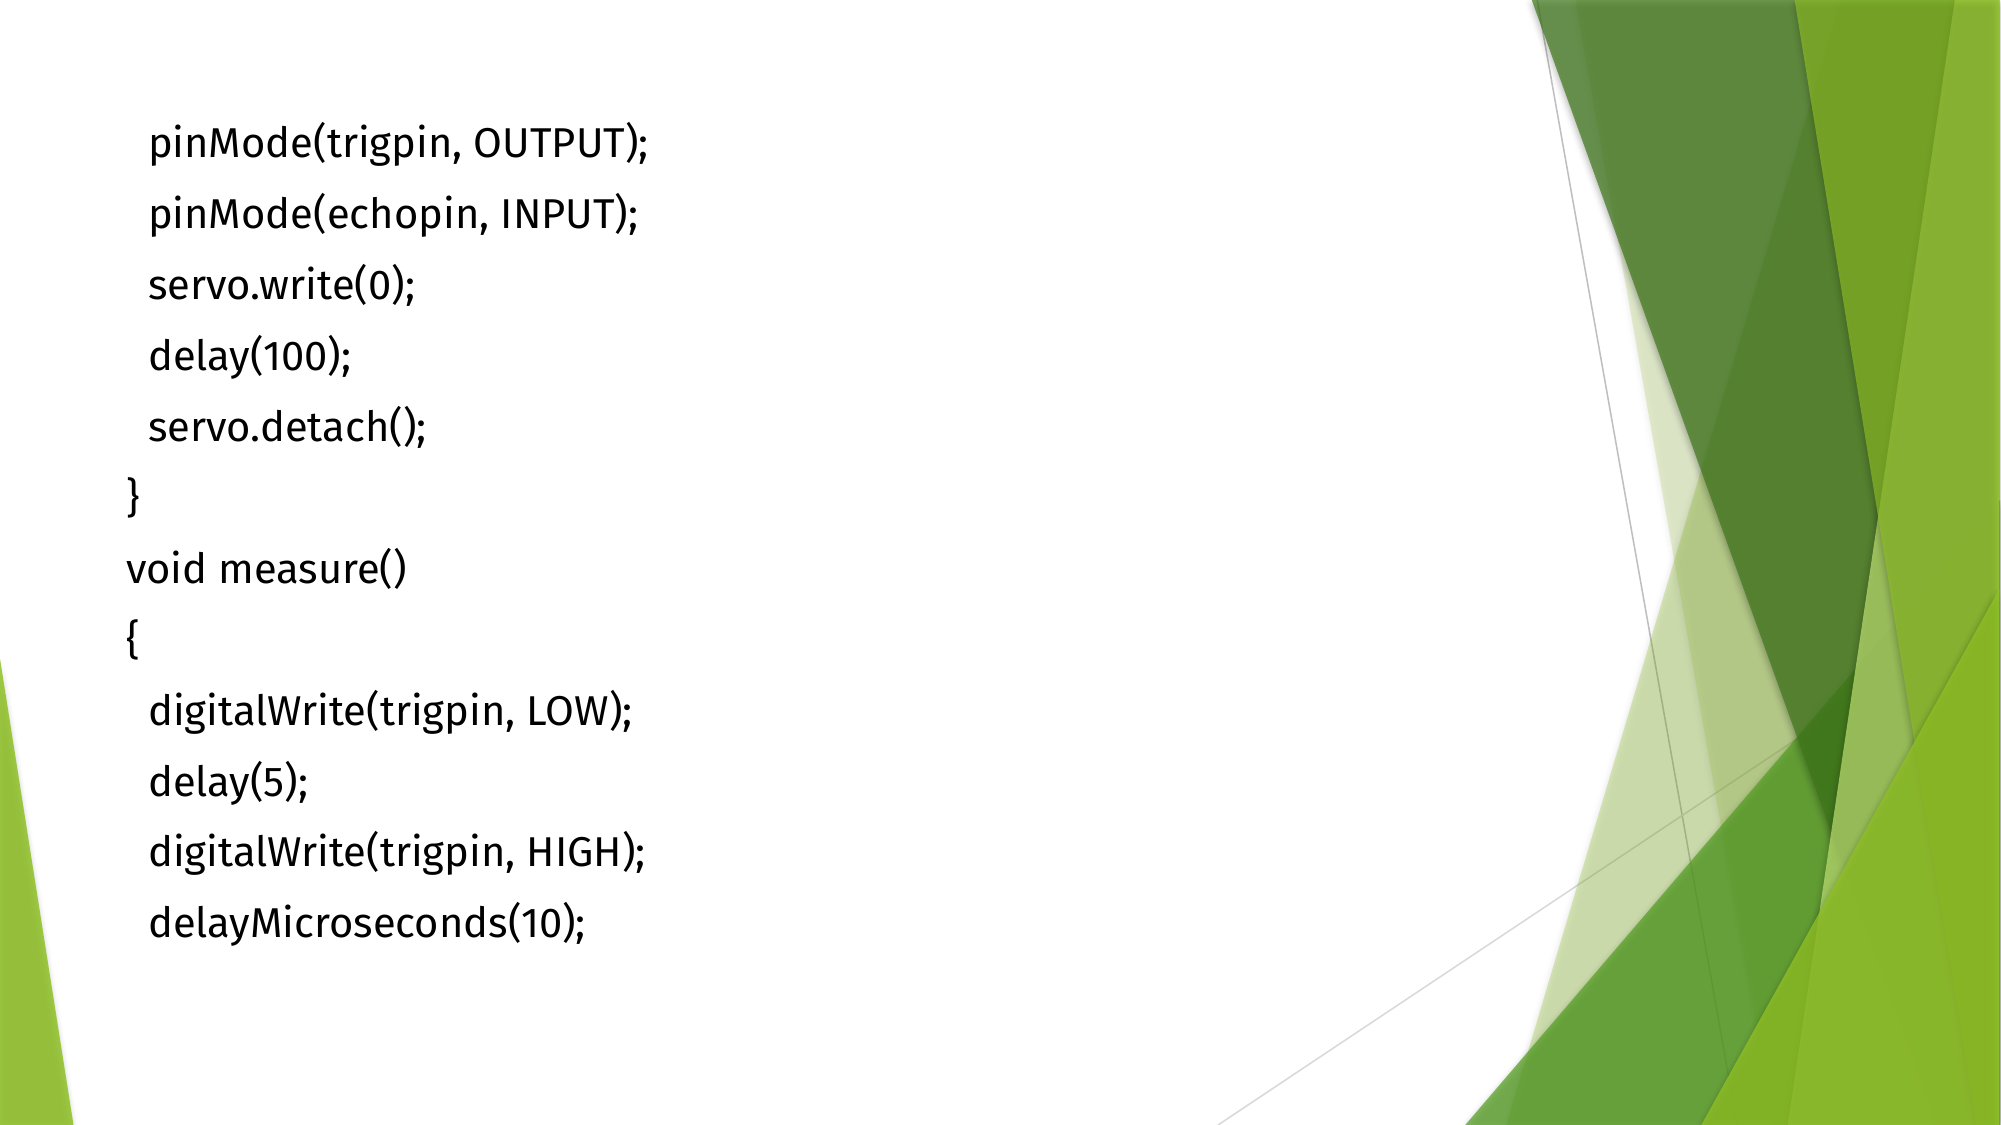

pinMode(trigpin, OUTPUT);
  pinMode(echopin, INPUT);
  servo.write(0);
  delay(100);
  servo.detach();
}
void measure()
{
  digitalWrite(trigpin, LOW);
  delay(5);
  digitalWrite(trigpin, HIGH);
  delayMicroseconds(10);
#